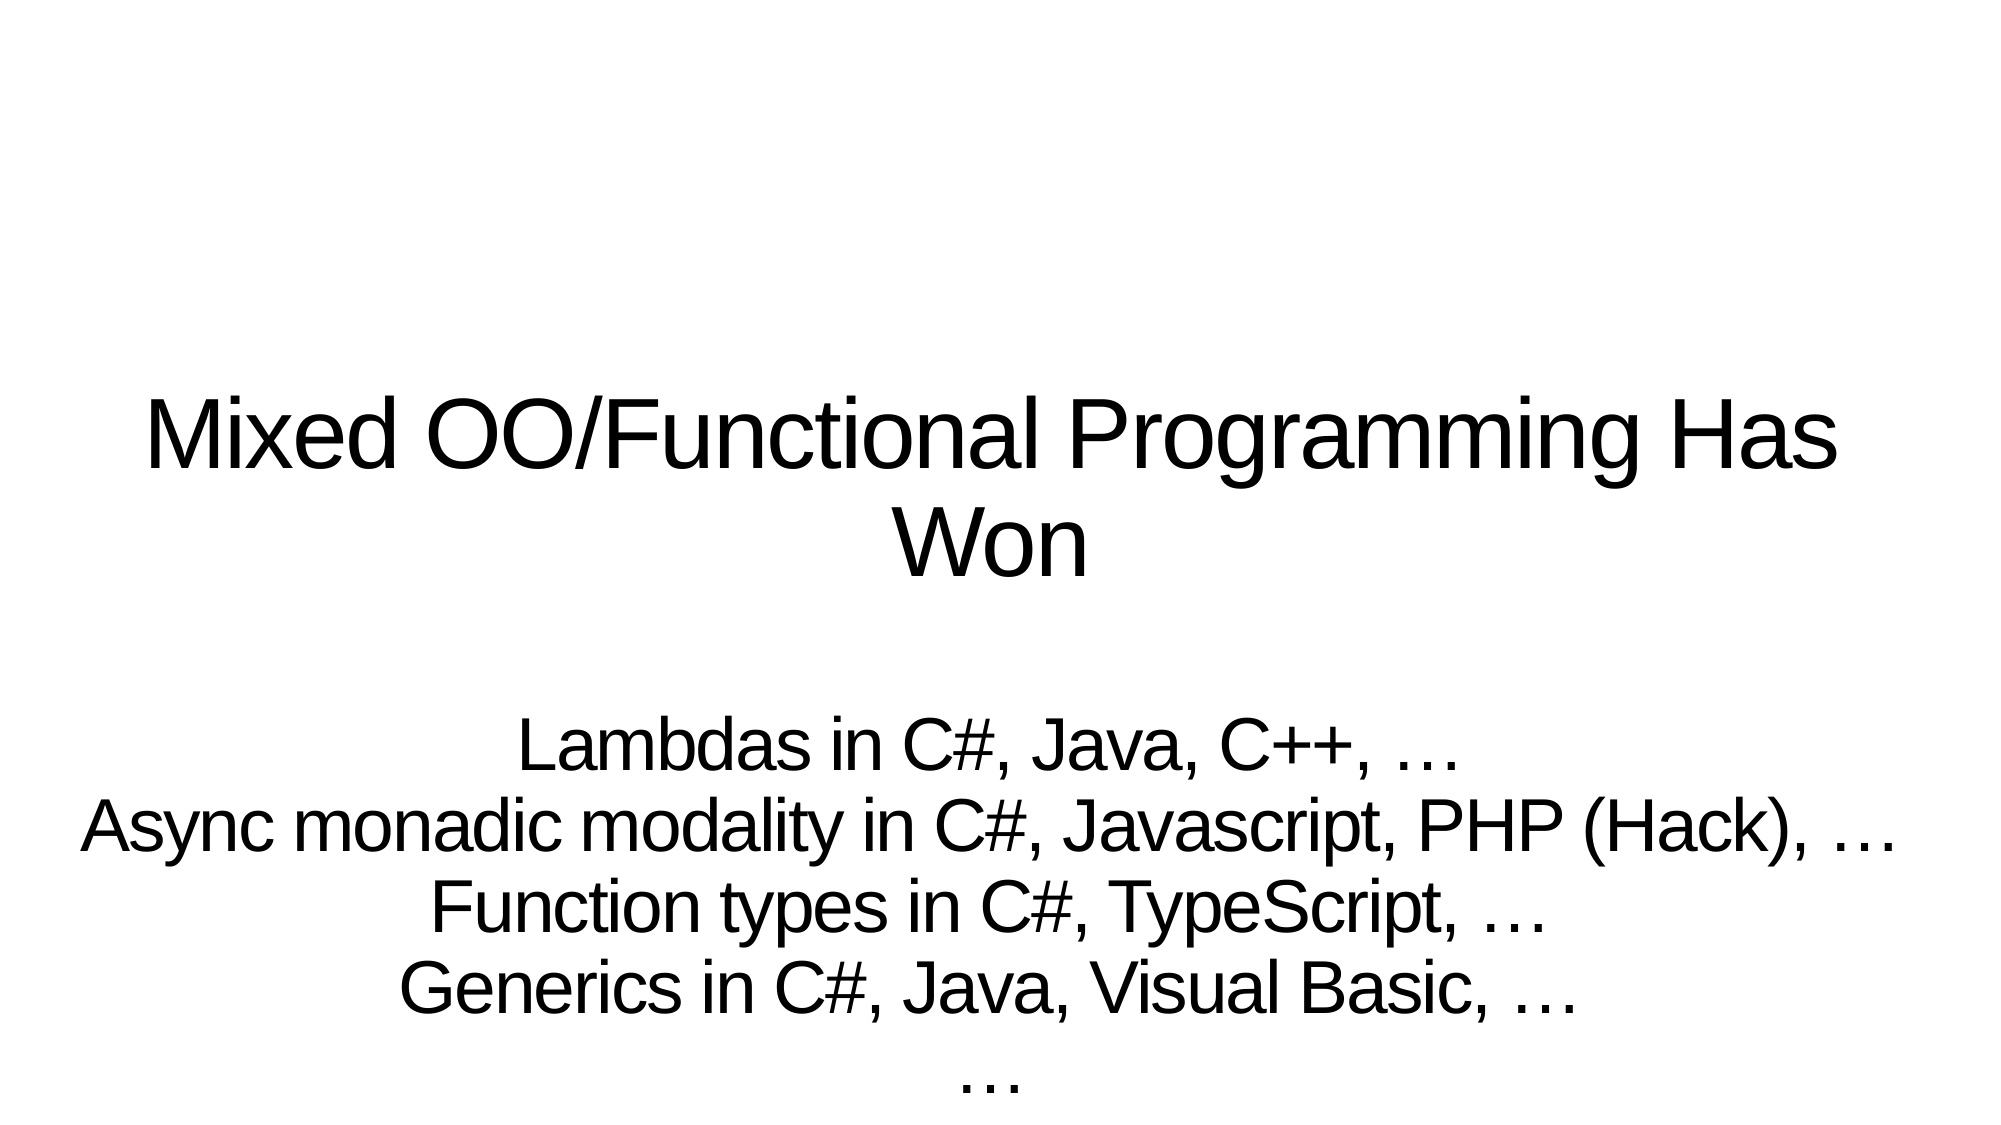

# Mixed OO/Functional Programming Has Won Lambdas in C#, Java, C++, … Async monadic modality in C#, Javascript, PHP (Hack), … Function types in C#, TypeScript, … Generics in C#, Java, Visual Basic, … …